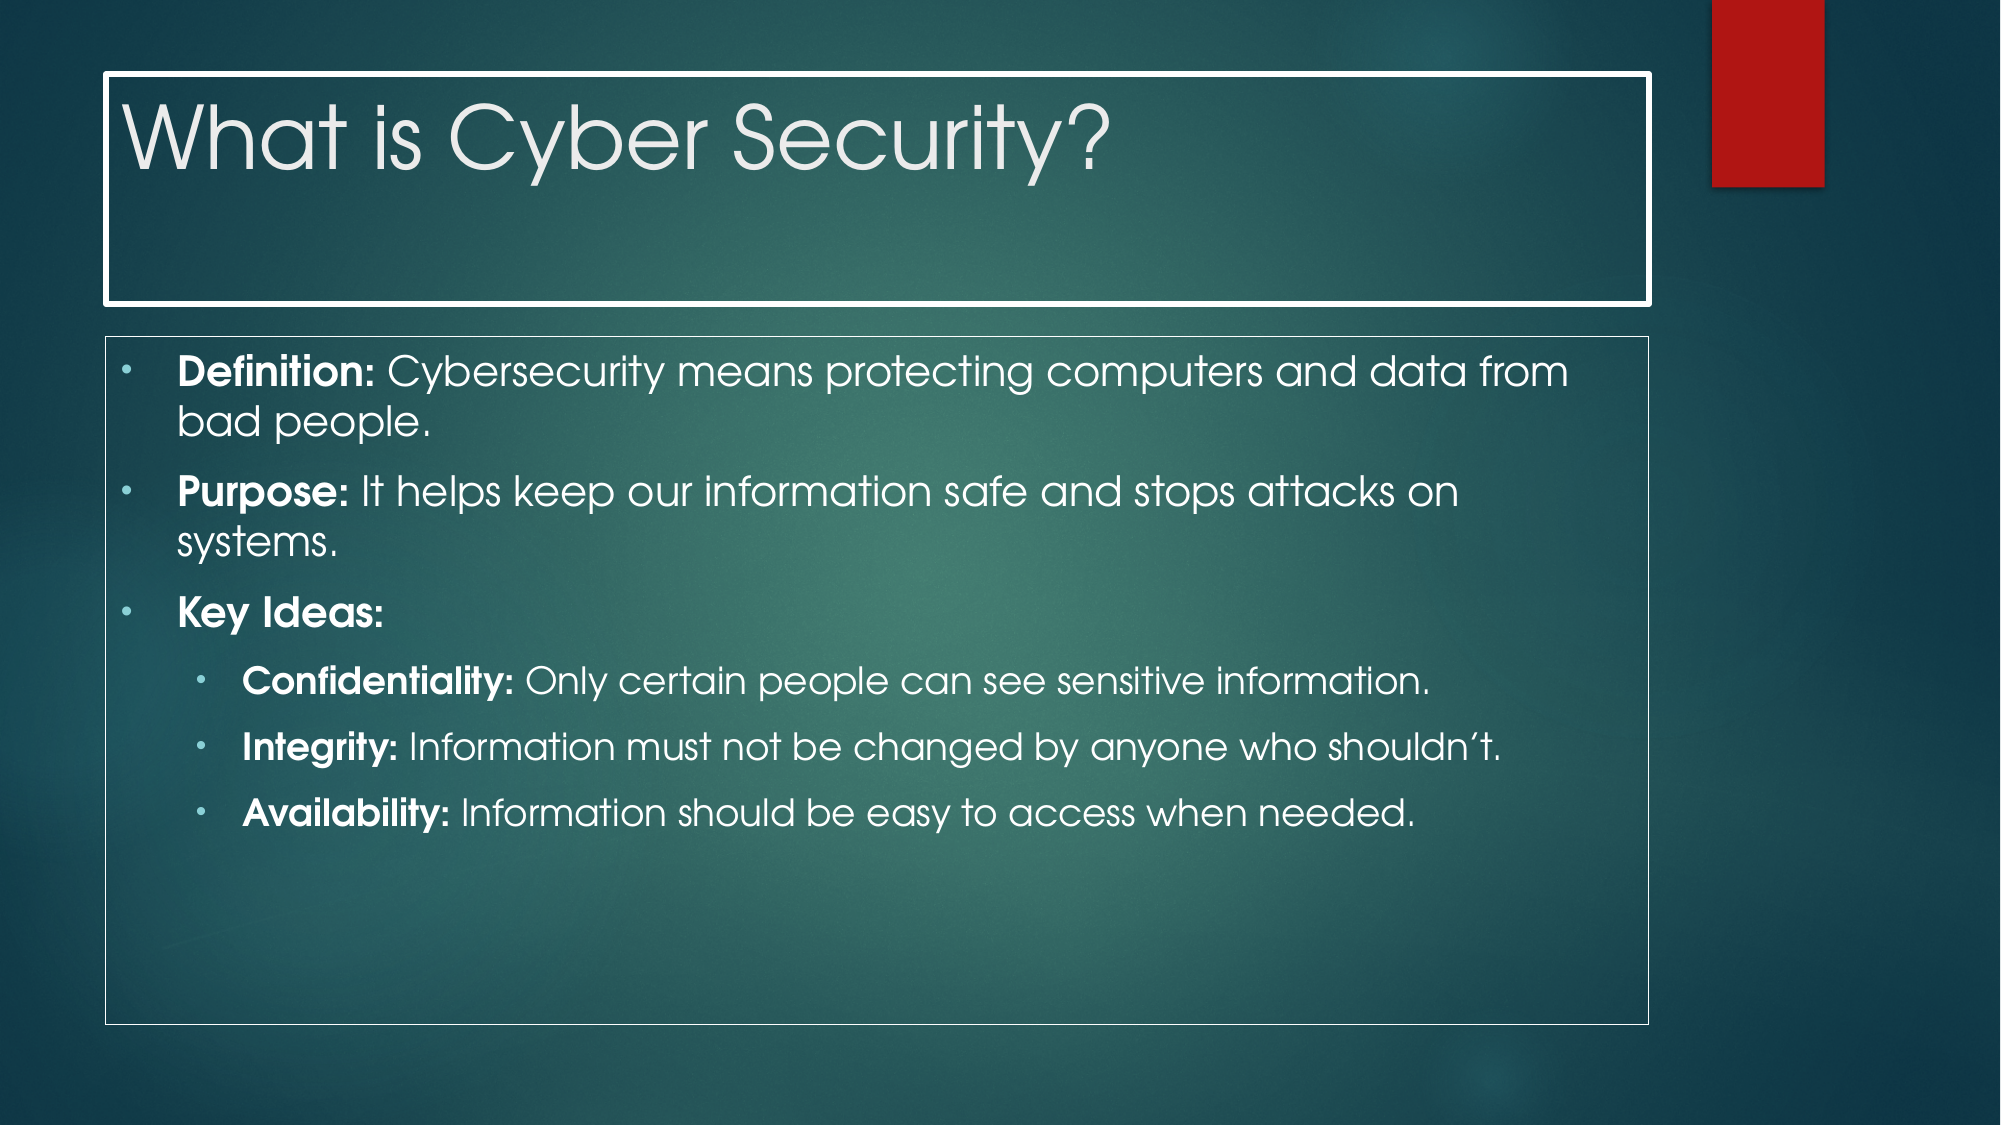

# What is Cyber Security?
Definition: Cybersecurity means protecting computers and data from bad people.
Purpose: It helps keep our information safe and stops attacks on systems.
Key Ideas:
Confidentiality: Only certain people can see sensitive information.
Integrity: Information must not be changed by anyone who shouldn’t.
Availability: Information should be easy to access when needed.